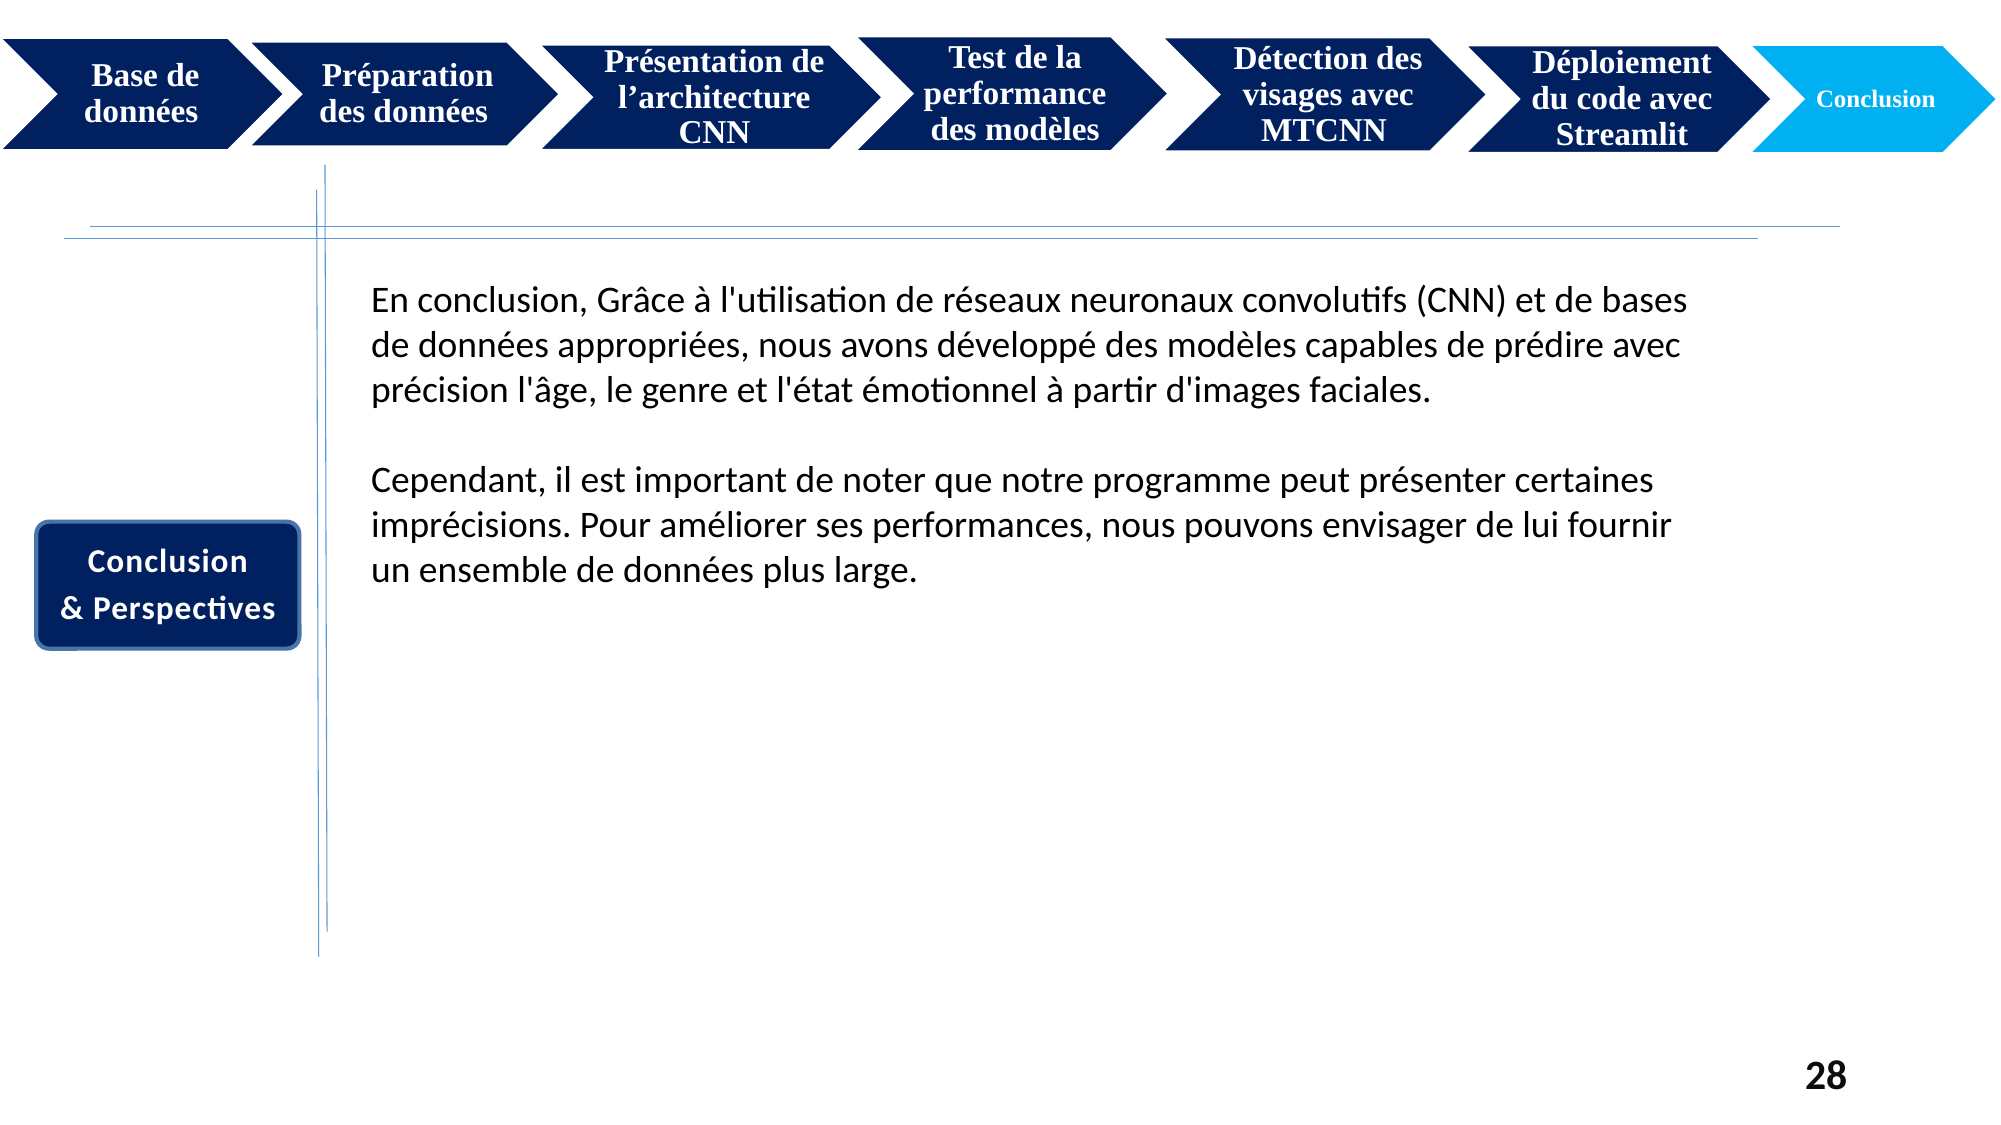

Base de données
Préparation des données
Présentation de l’architecture CNN
Détection des visages avec MTCNN
Test de la performance des modèles
Déploiement du code avec Streamlit
Conclusion
En conclusion, Grâce à l'utilisation de réseaux neuronaux convolutifs (CNN) et de bases de données appropriées, nous avons développé des modèles capables de prédire avec précision l'âge, le genre et l'état émotionnel à partir d'images faciales.

Cependant, il est important de noter que notre programme peut présenter certaines imprécisions. Pour améliorer ses performances, nous pouvons envisager de lui fournir un ensemble de données plus large.

Conclusion
& Perspectives

28